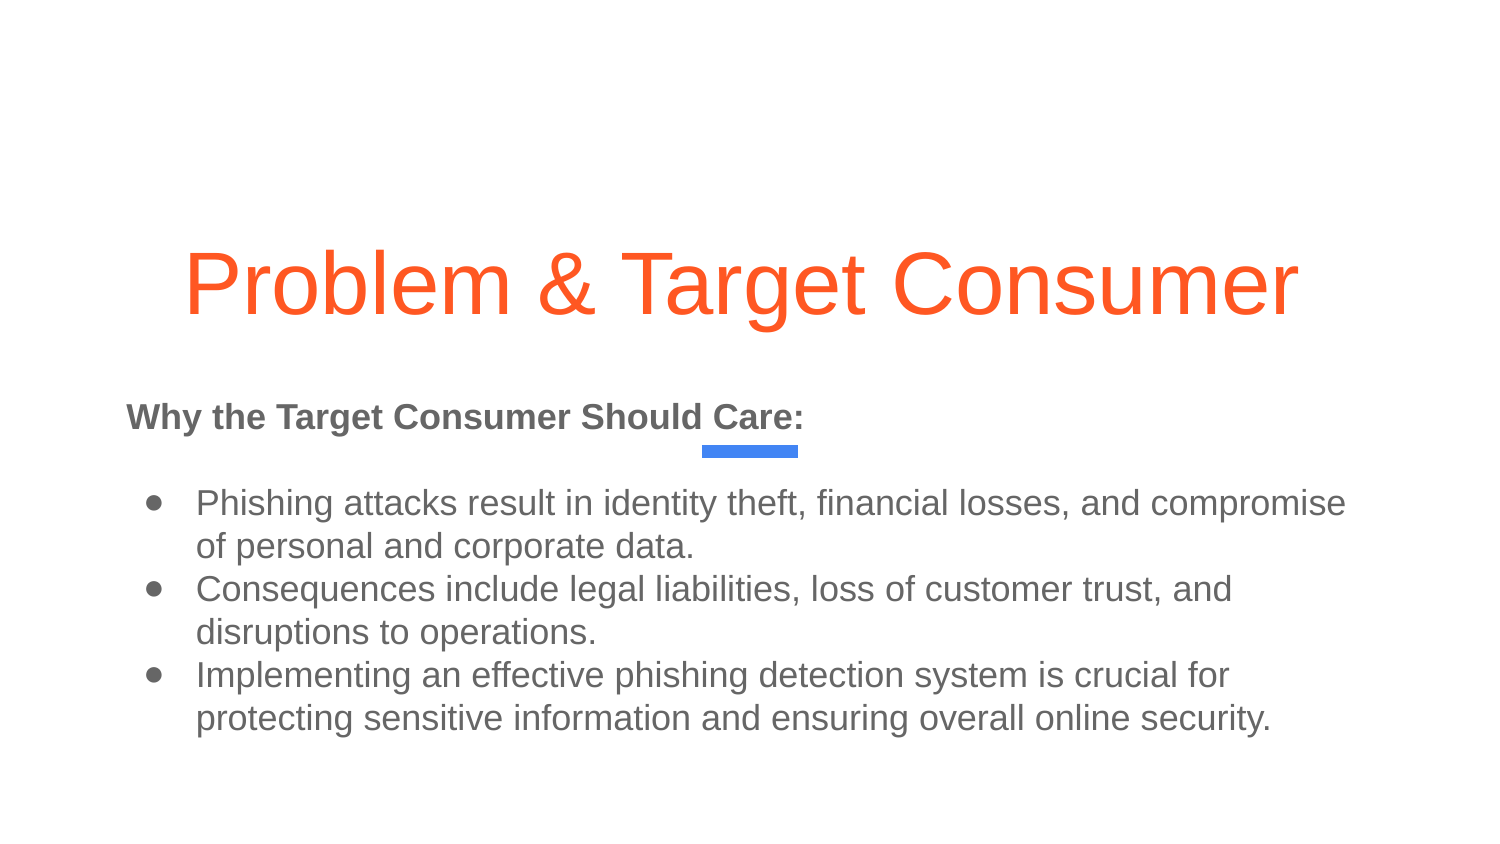

# Problem & Target Consumer
Why the Target Consumer Should Care:

Phishing attacks result in identity theft, financial losses, and compromise of personal and corporate data.
Consequences include legal liabilities, loss of customer trust, and disruptions to operations.
Implementing an effective phishing detection system is crucial for protecting sensitive information and ensuring overall online security.